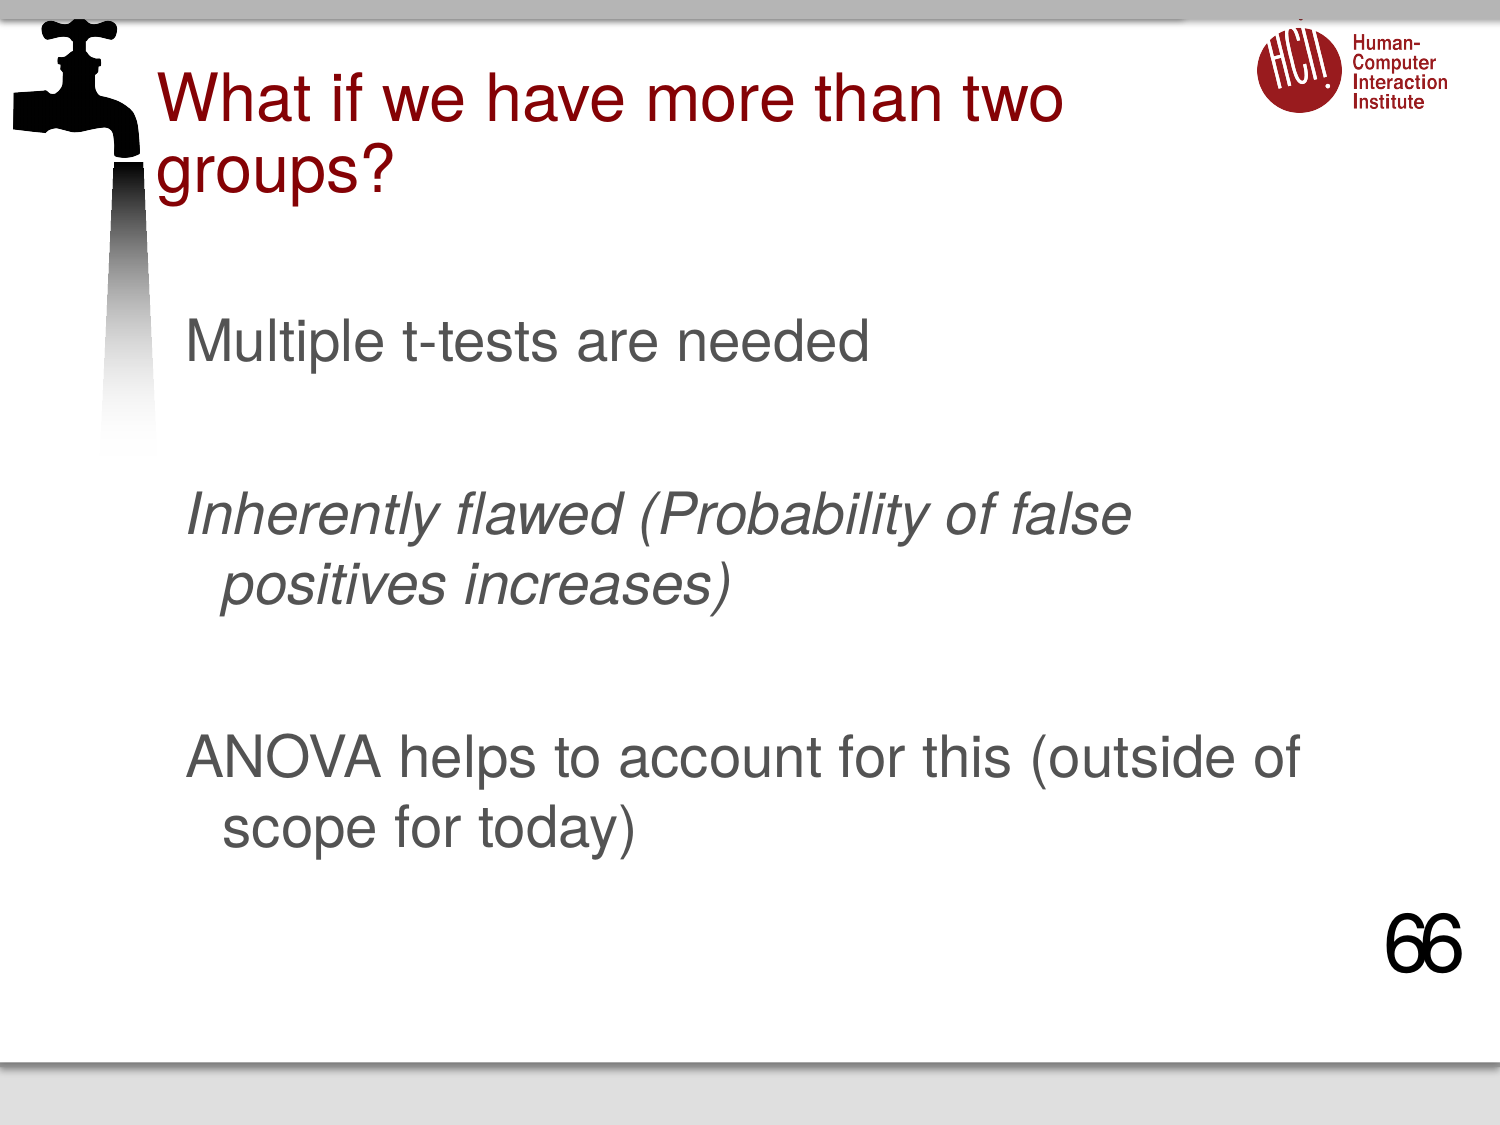

# What if we have more than two groups?
Multiple t-tests are needed

Inherently flawed (Probability of false positives increases)

ANOVA helps to account for this (outside of scope for today)
66